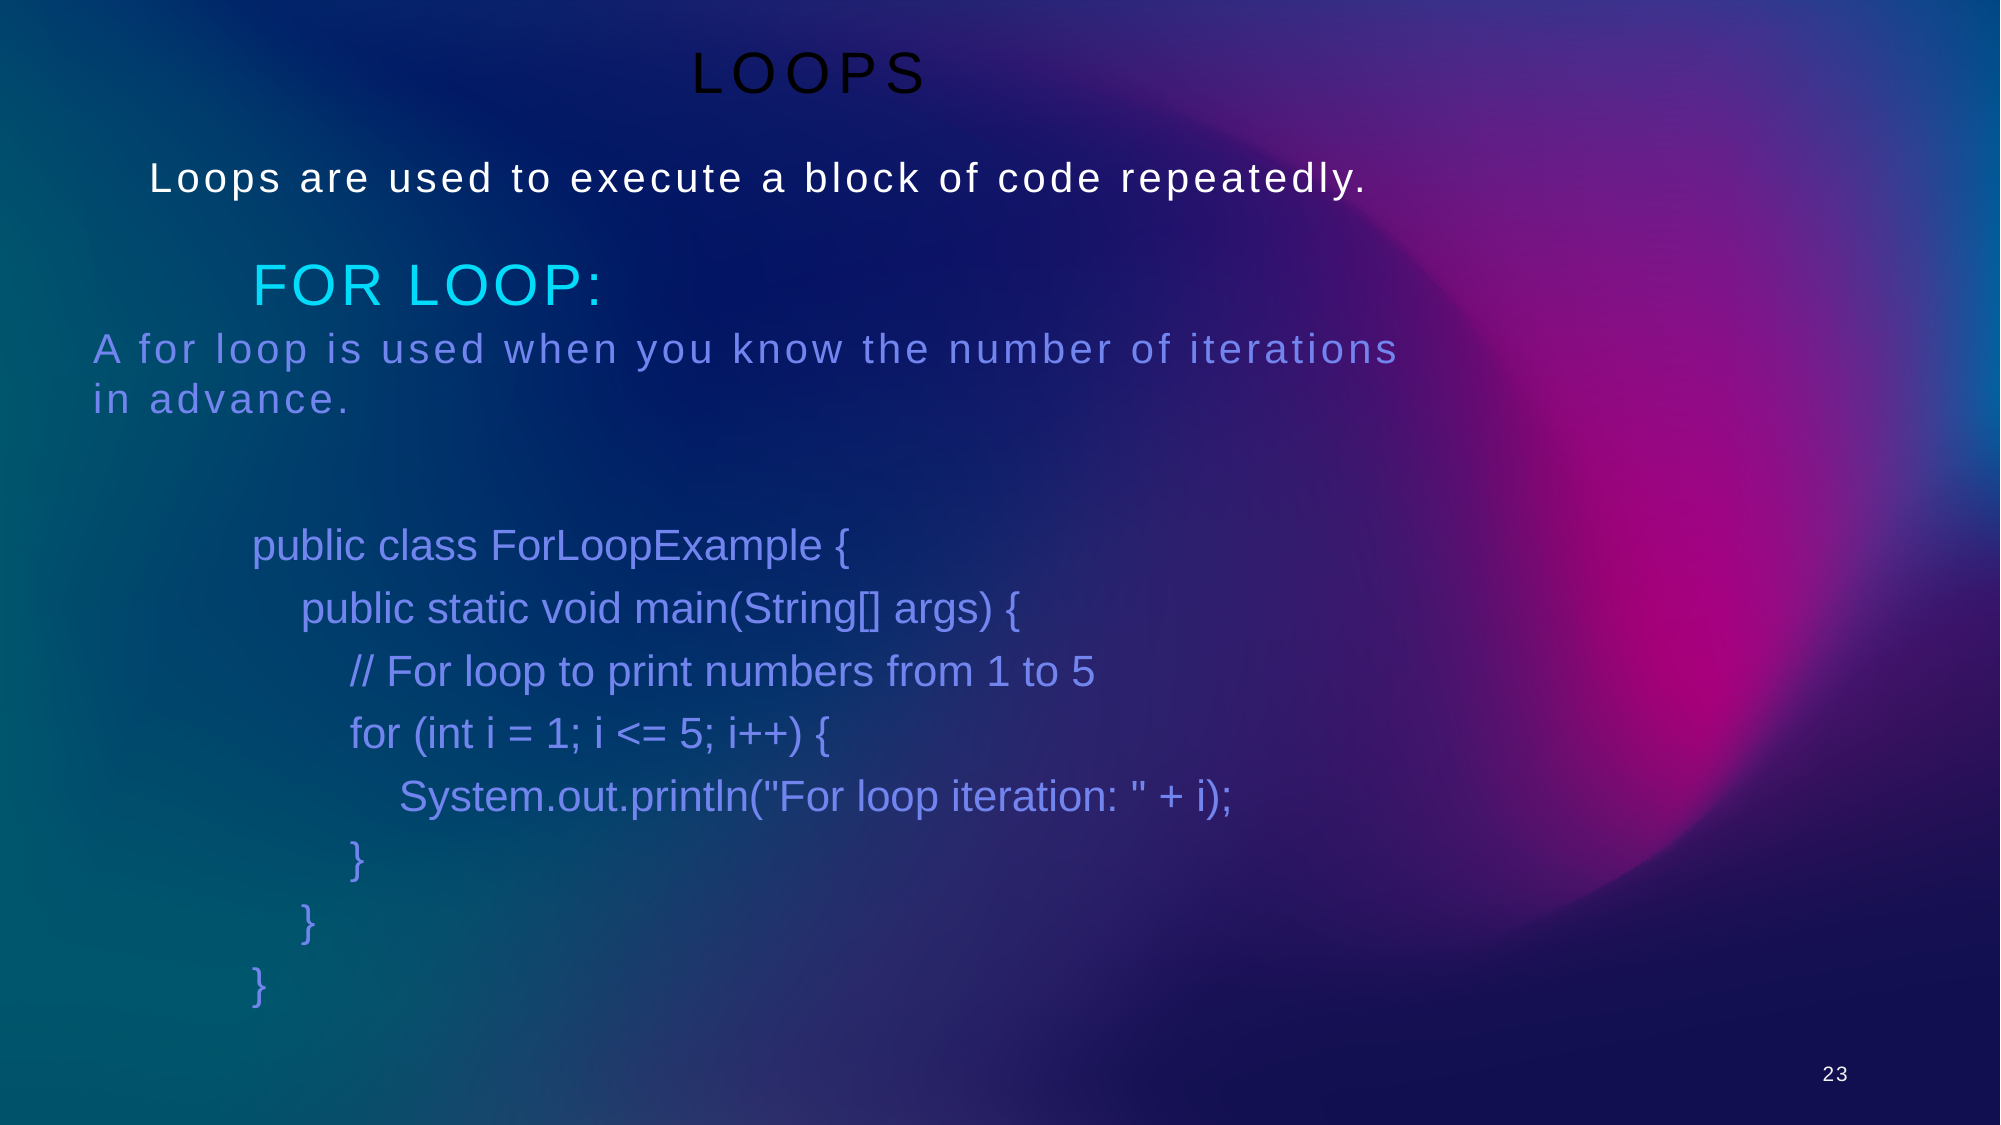

# Loops
Loops are used to execute a block of code repeatedly.
For Loop:
A for loop is used when you know the number of iterations in advance.
public class ForLoopExample {
    public static void main(String[] args) {
        // For loop to print numbers from 1 to 5
        for (int i = 1; i <= 5; i++) {
            System.out.println("For loop iteration: " + i);
        }
    }
}
23